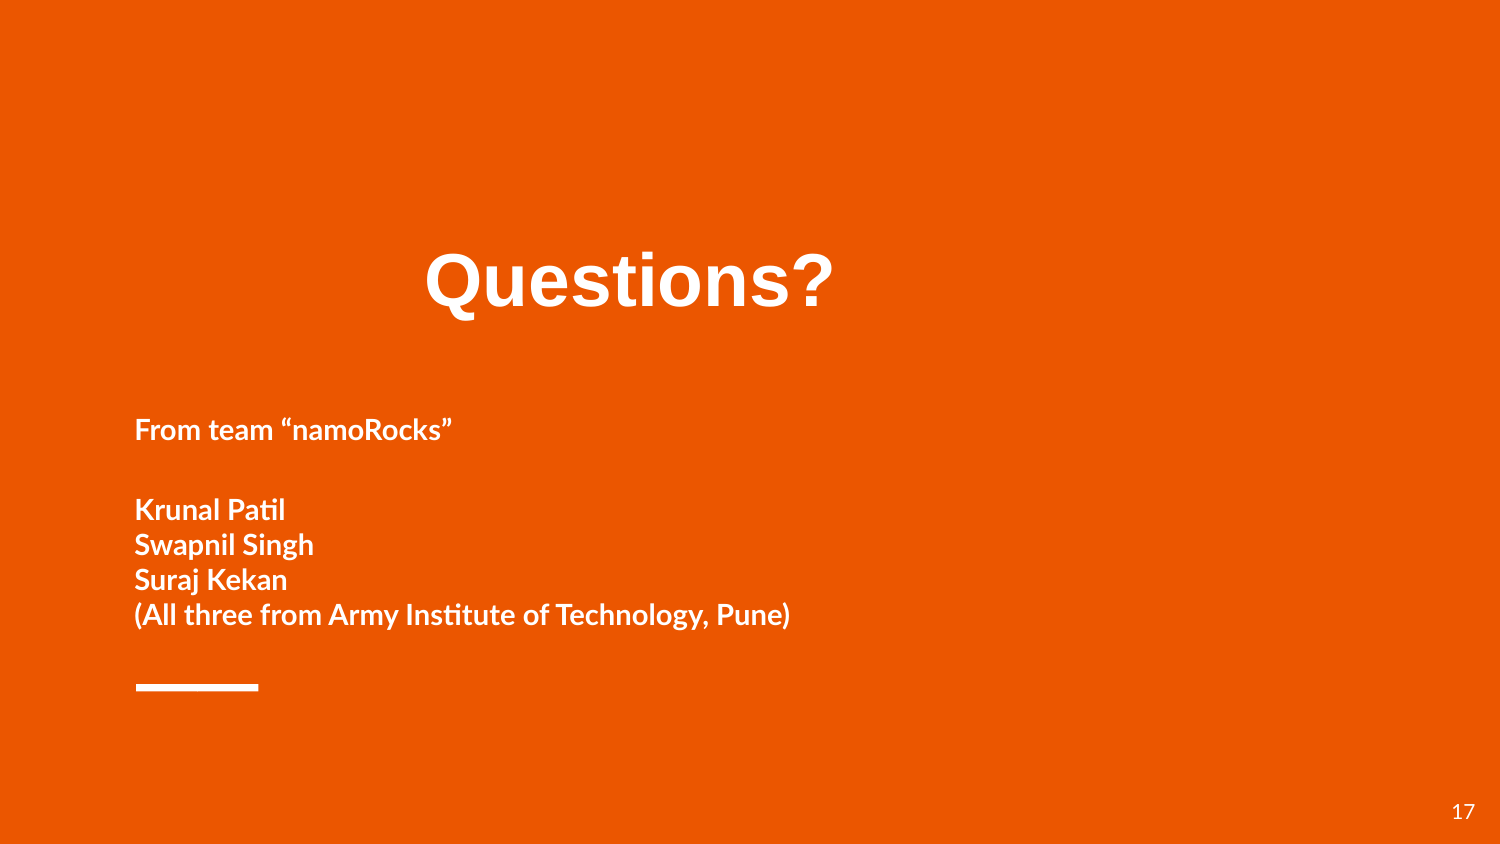

Questions?
From team “namoRocks”
Krunal Patil
Swapnil Singh
Suraj Kekan
(All three from Army Institute of Technology, Pune)
17